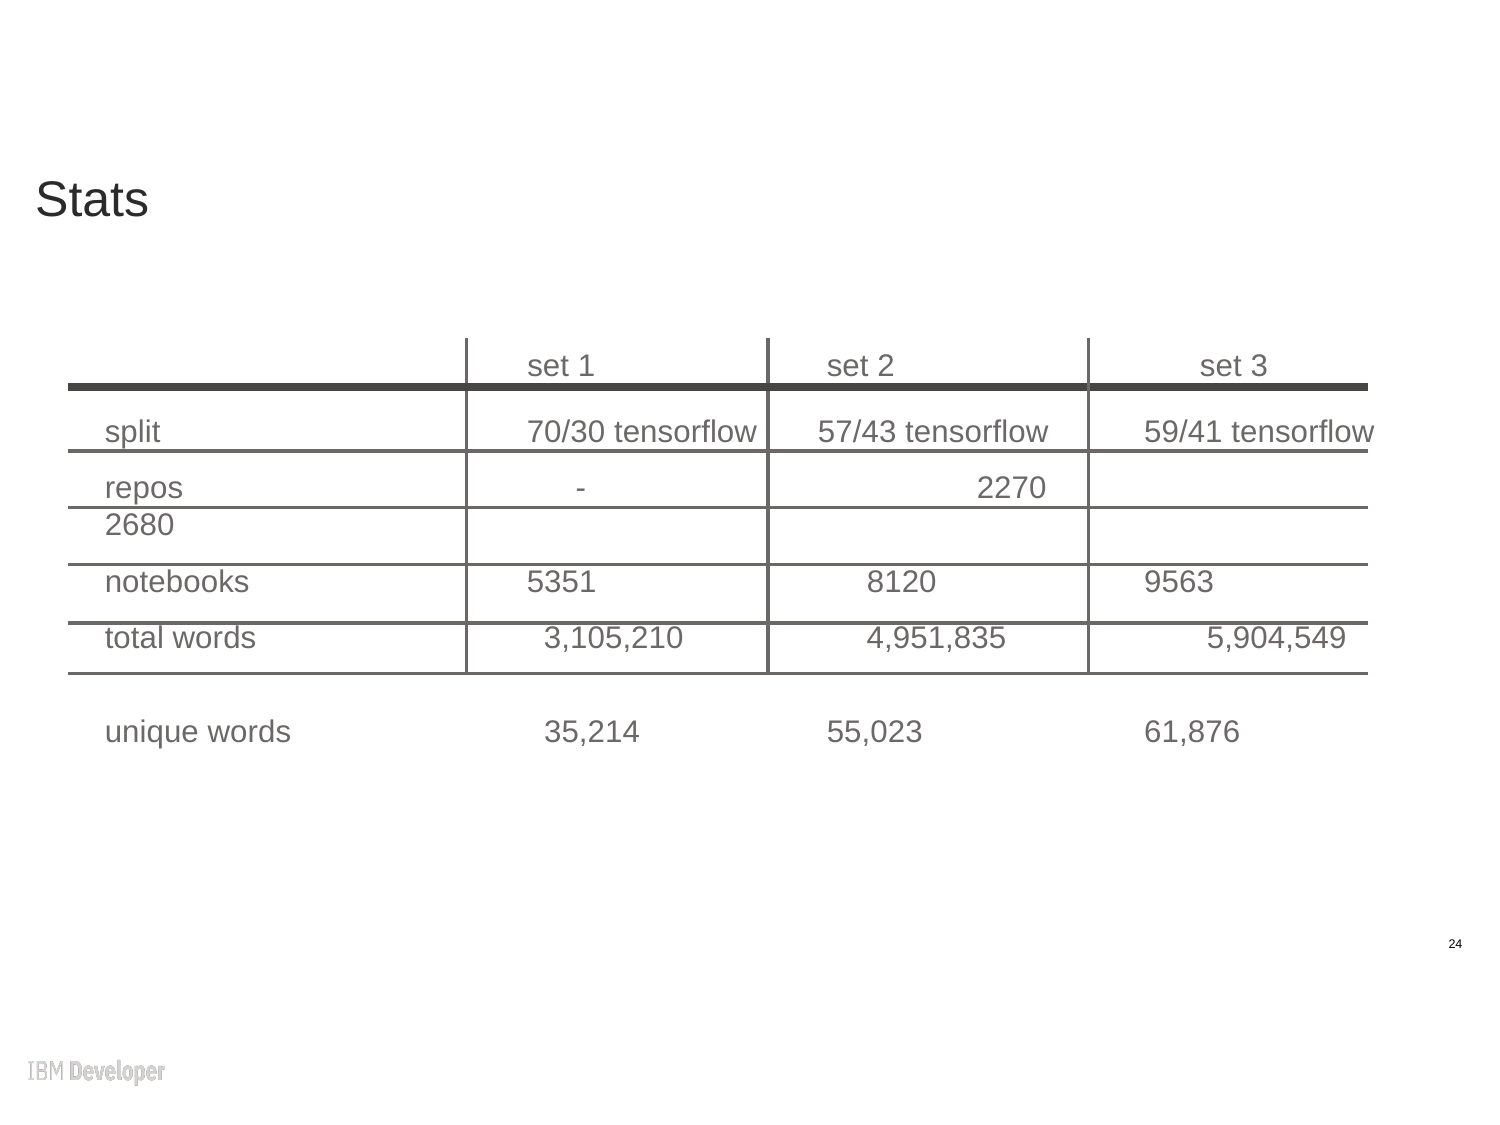

# Stats
		              set 1	              set 2                                   set 3
split		              70/30 tensorflow       57/43 tensorflow           59/41 tensorflow
repos                                             - 		              2270                                 2680
notebooks		              5351                               8120	                9563
total words                                 3,105,210                     4,951,835                       5,904,549
unique words                             35,214	              55,023	                61,876
24